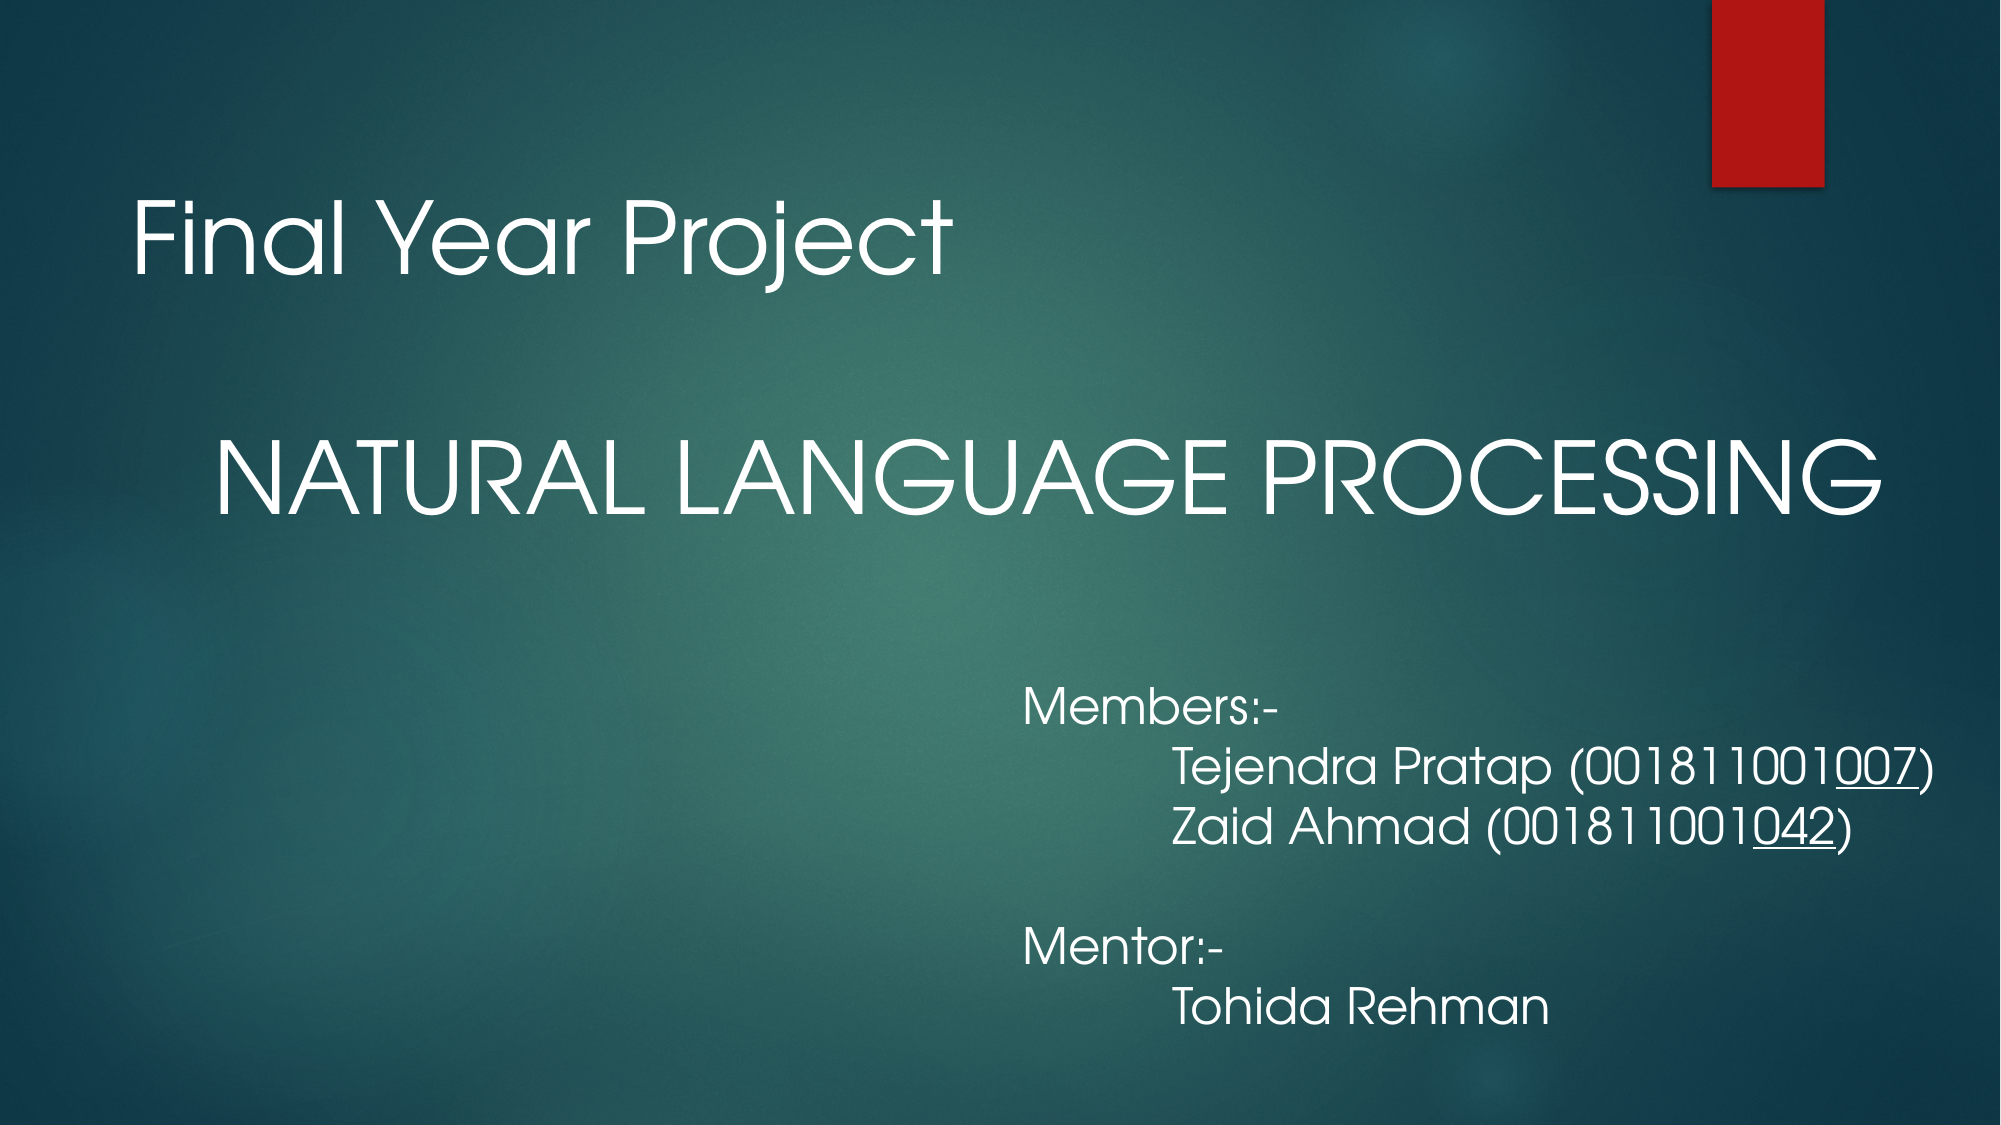

Final Year Project

   NATURAL LANGUAGE PROCESSING
Members:-
	Tejendra Pratap (001811001007)
	Zaid Ahmad (001811001042)

Mentor:-
	Tohida Rehman